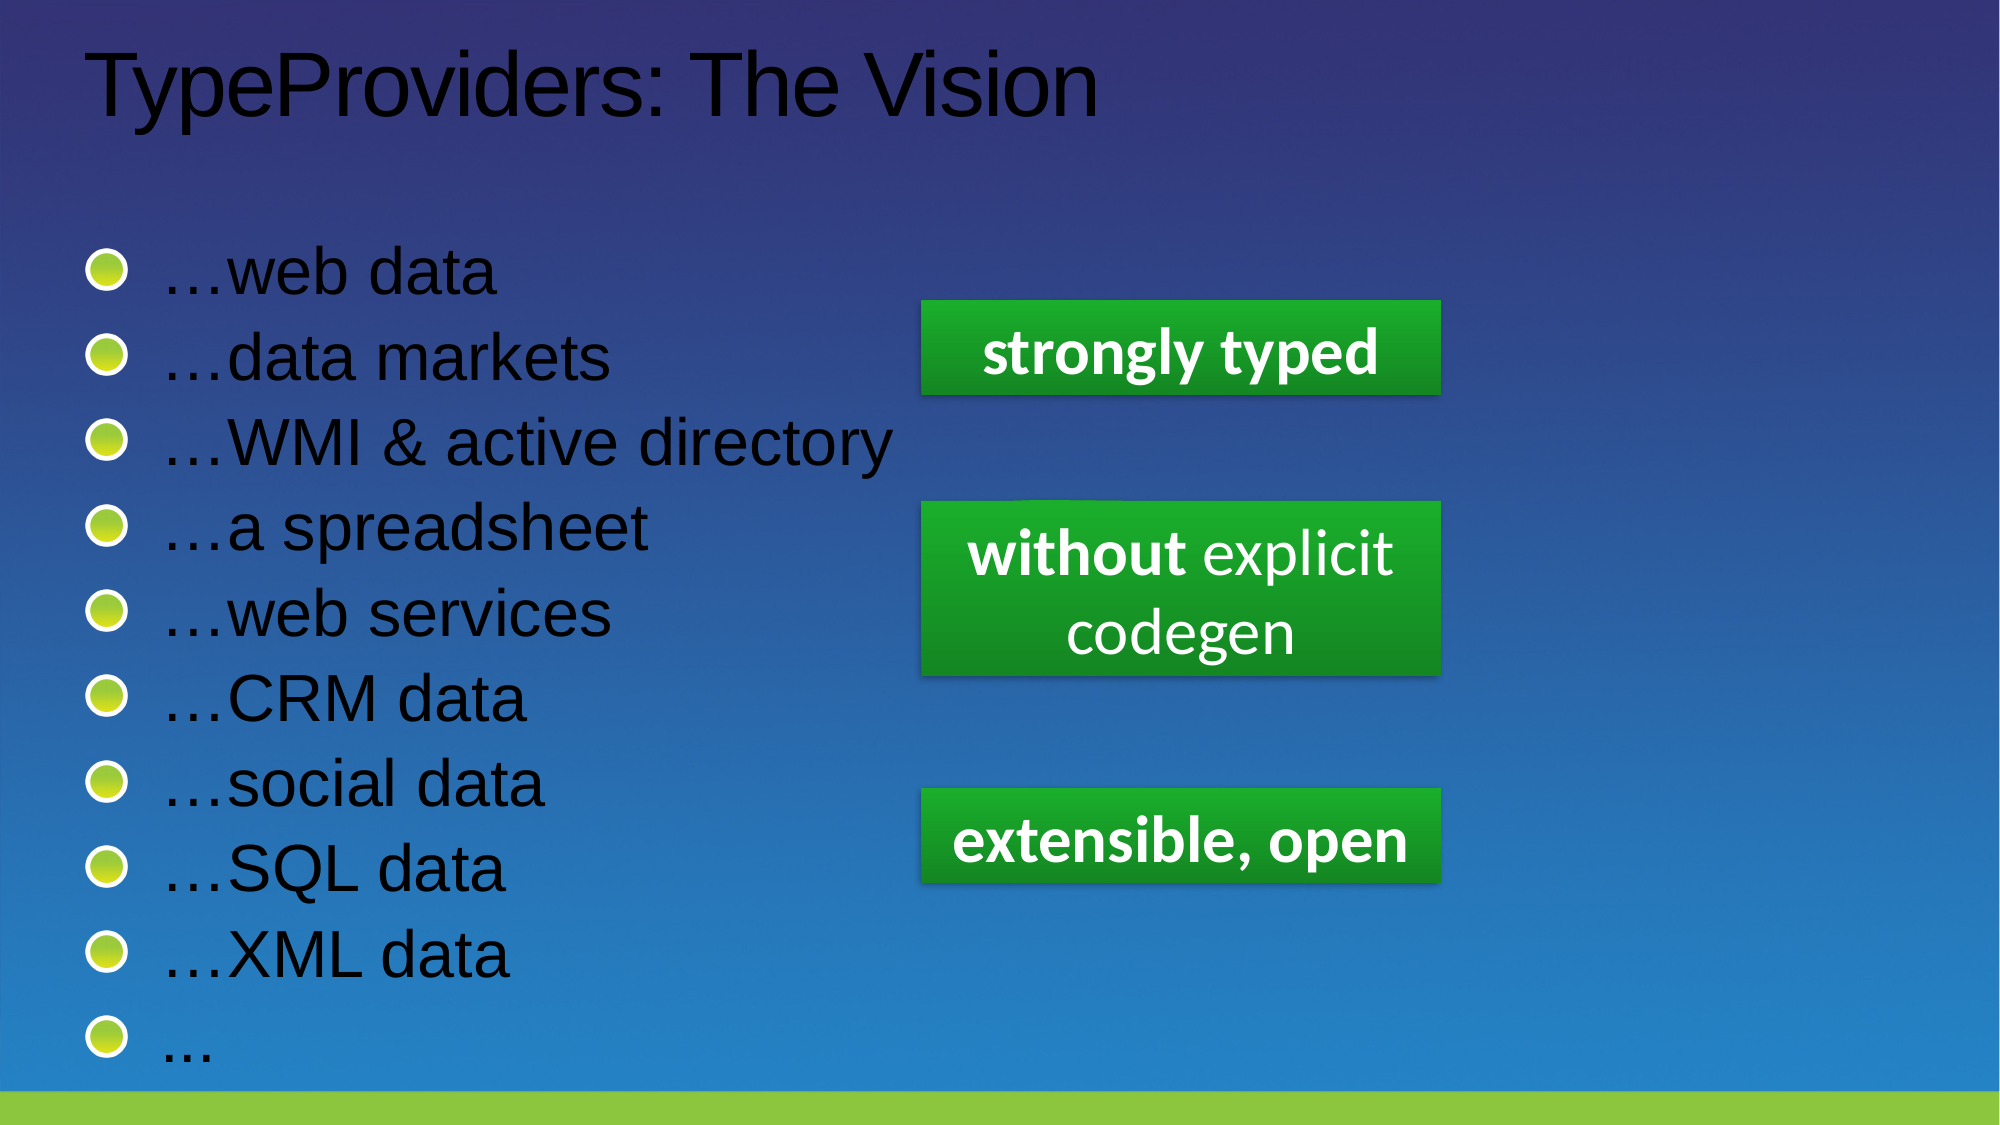

# TypeProviders: The Vision
…web data
…data markets
…WMI & active directory
…a spreadsheet
…web services
…CRM data
…social data
…SQL data
…XML data
...

strongly typed
without explicit codegen
extensible, open